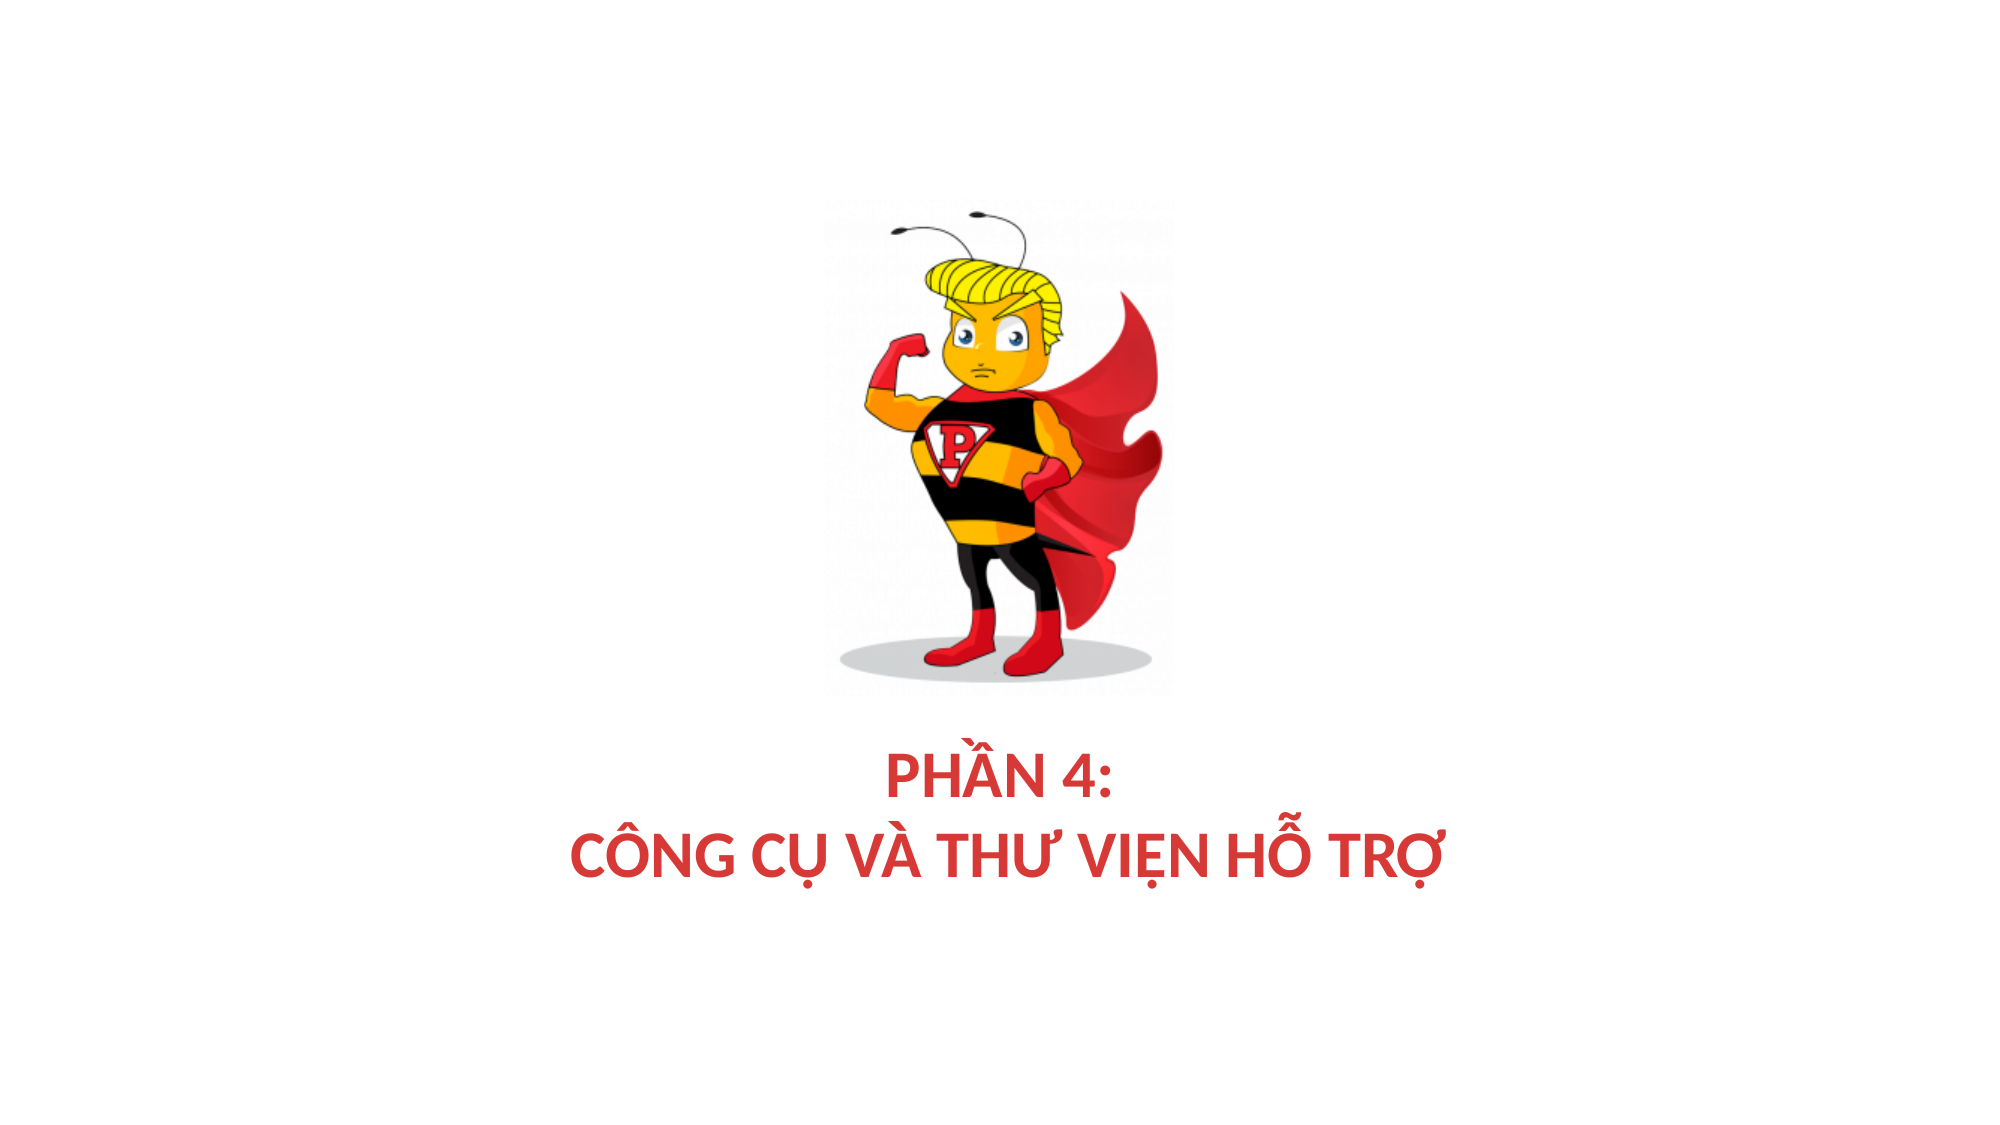

# Phần 4: công cụ và thư viện hỗ trợ